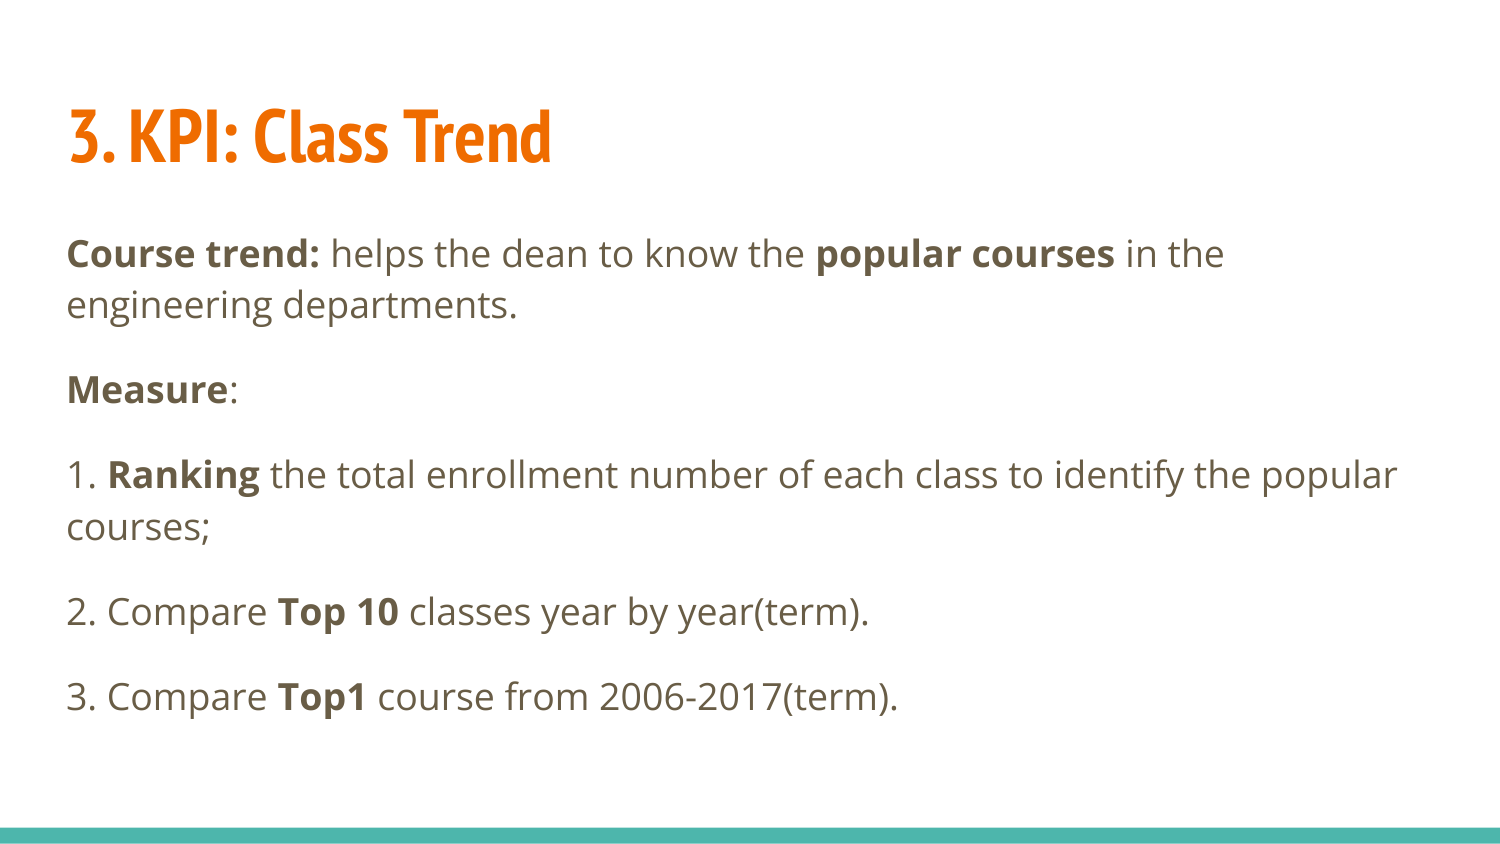

# 3. KPI: Class Trend
Course trend: helps the dean to know the popular courses in the engineering departments.
Measure:
1. Ranking the total enrollment number of each class to identify the popular courses;
2. Compare Top 10 classes year by year(term).
3. Compare Top1 course from 2006-2017(term).